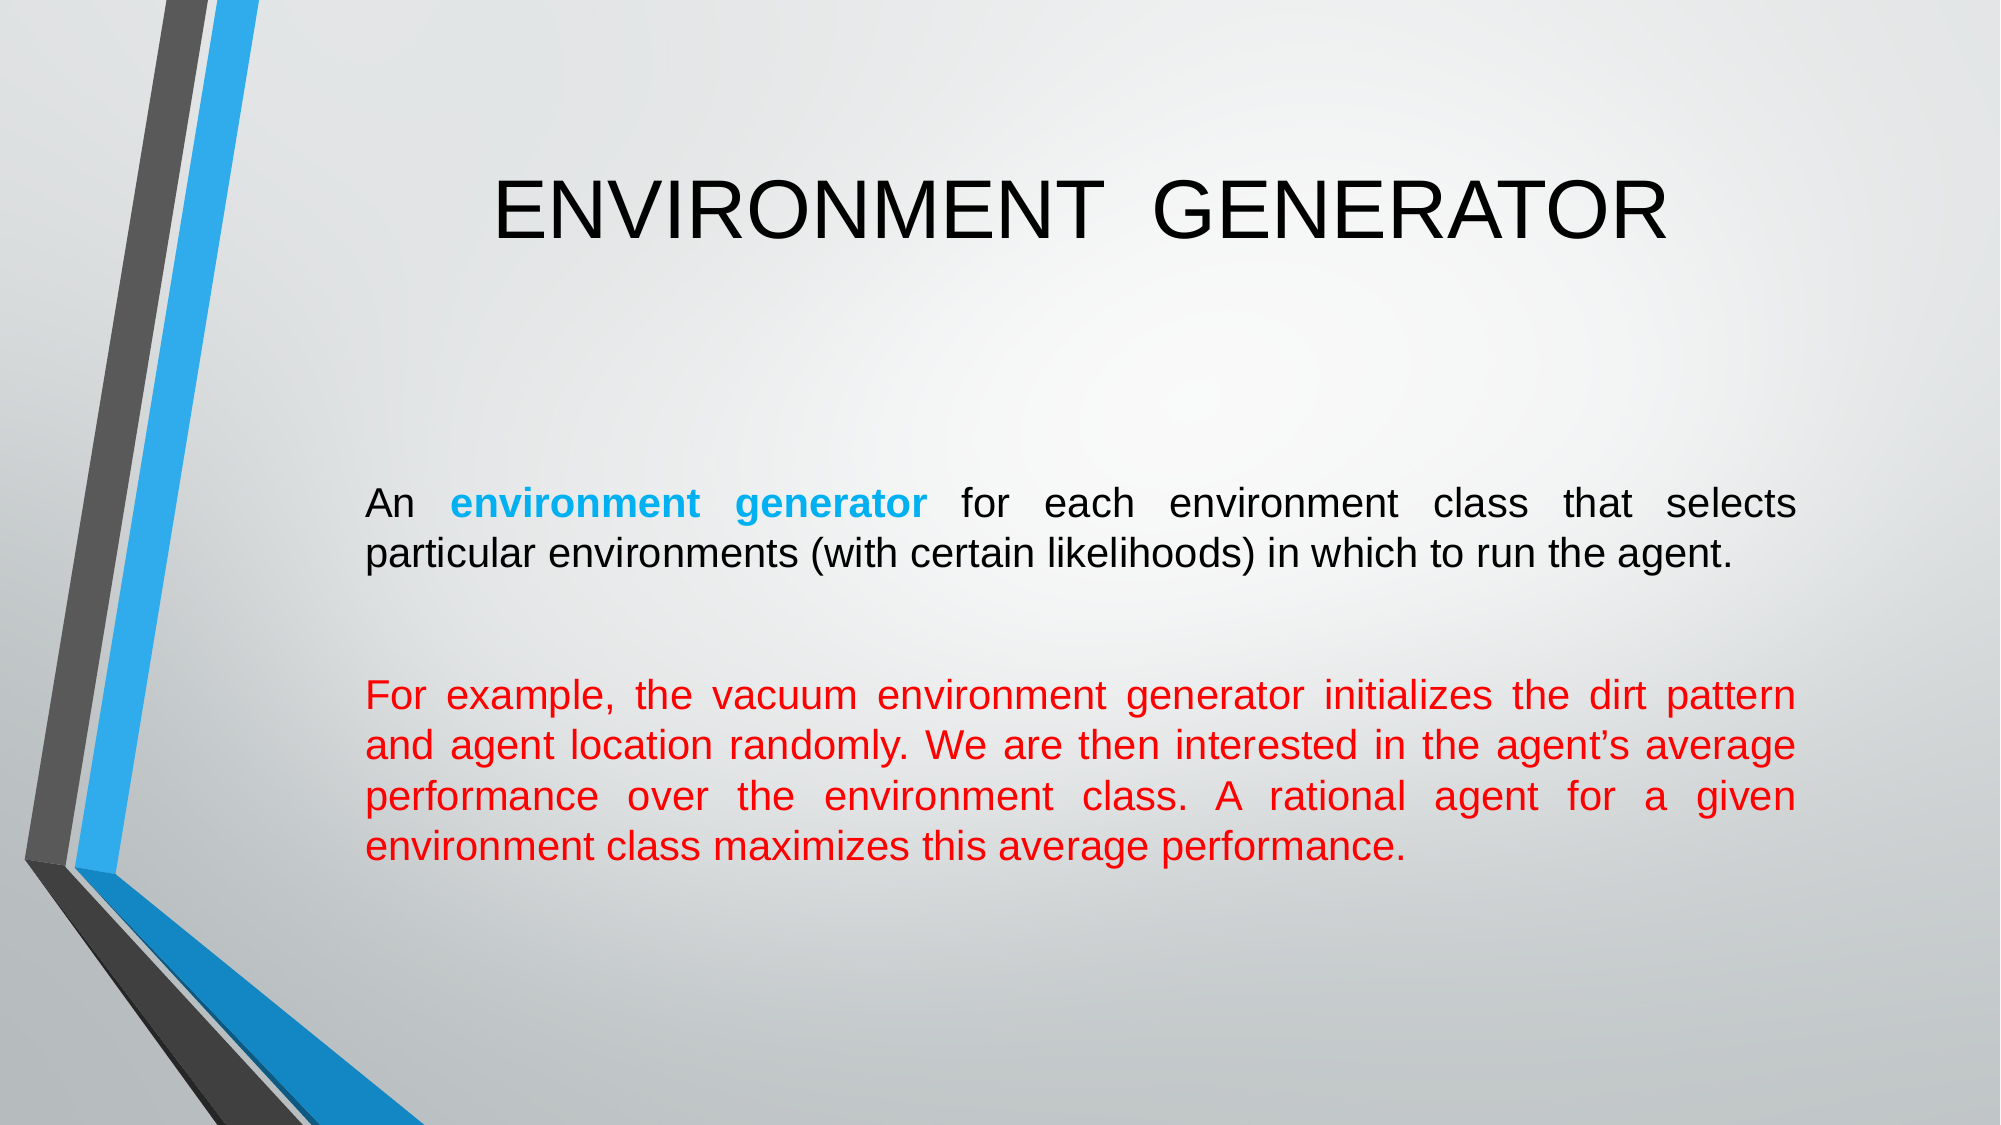

# ENVIRONMENT  GENERATOR
An environment generator for each environment class that selects particular environments (with certain likelihoods) in which to run the agent.

For example, the vacuum environment generator initializes the dirt pattern and agent location randomly. We are then interested in the agent’s average performance over the environment class. A rational agent for a given environment class maximizes this average performance.